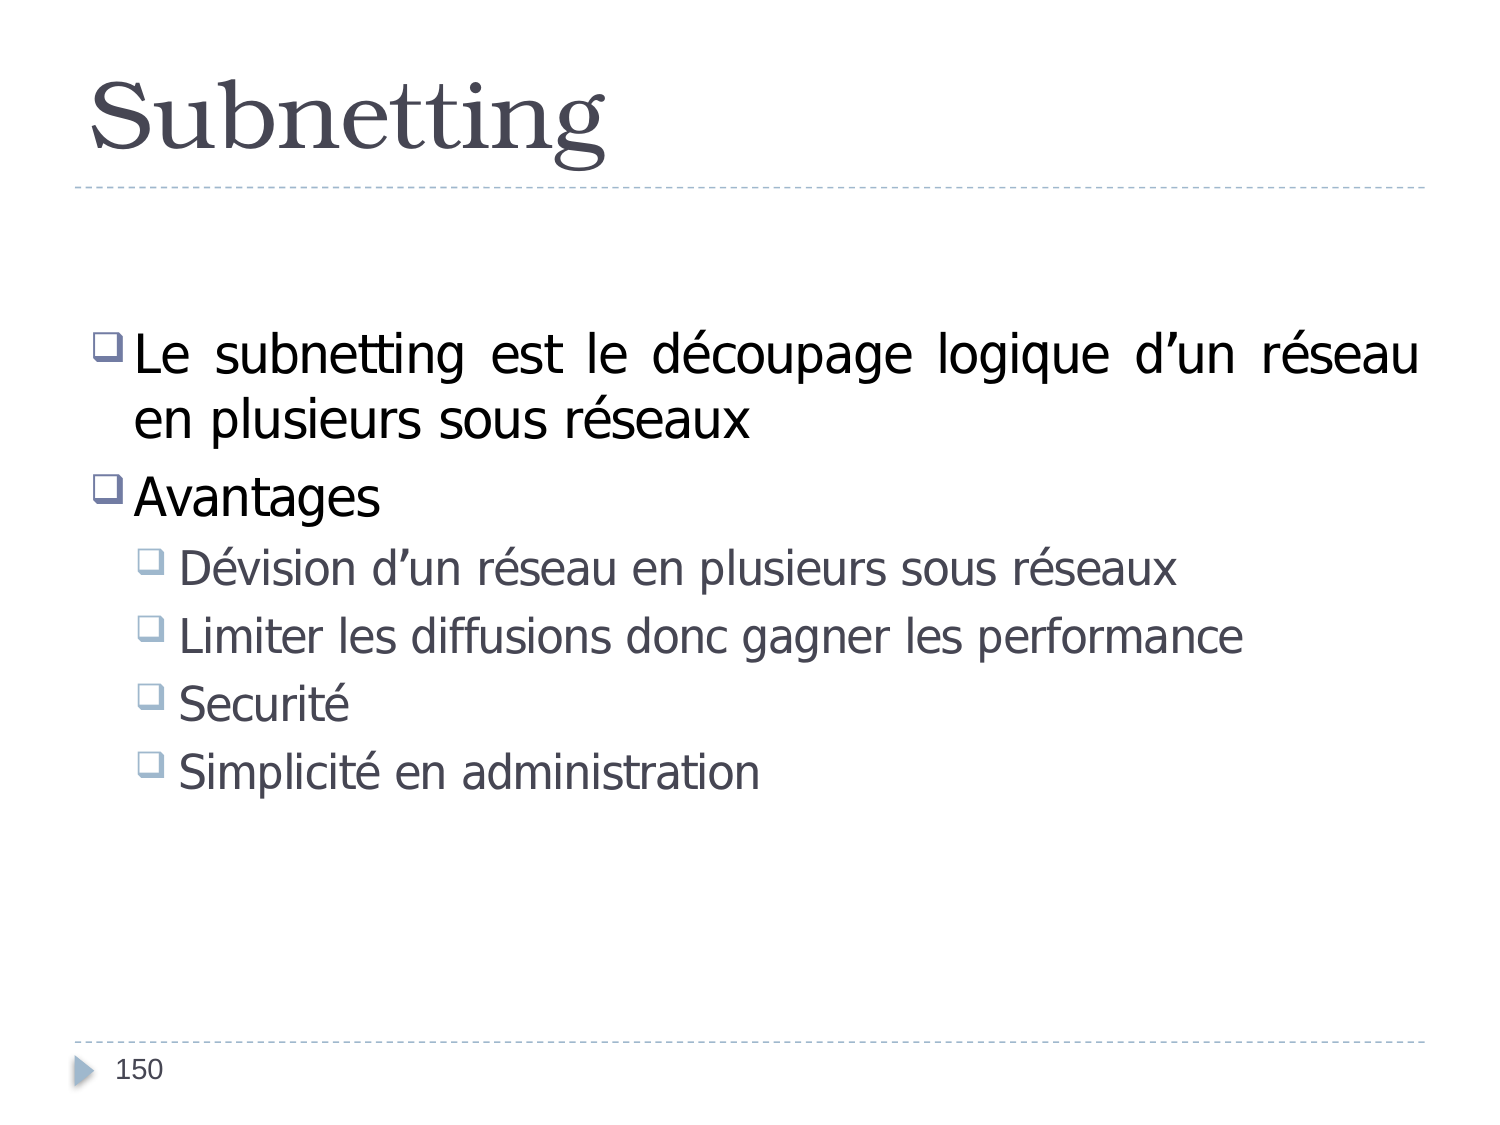

# Subnetting
Le subnetting est le découpage logique d’un réseau en plusieurs sous réseaux
Avantages
Dévision d’un réseau en plusieurs sous réseaux
Limiter les diffusions donc gagner les performance
Securité
Simplicité en administration

150